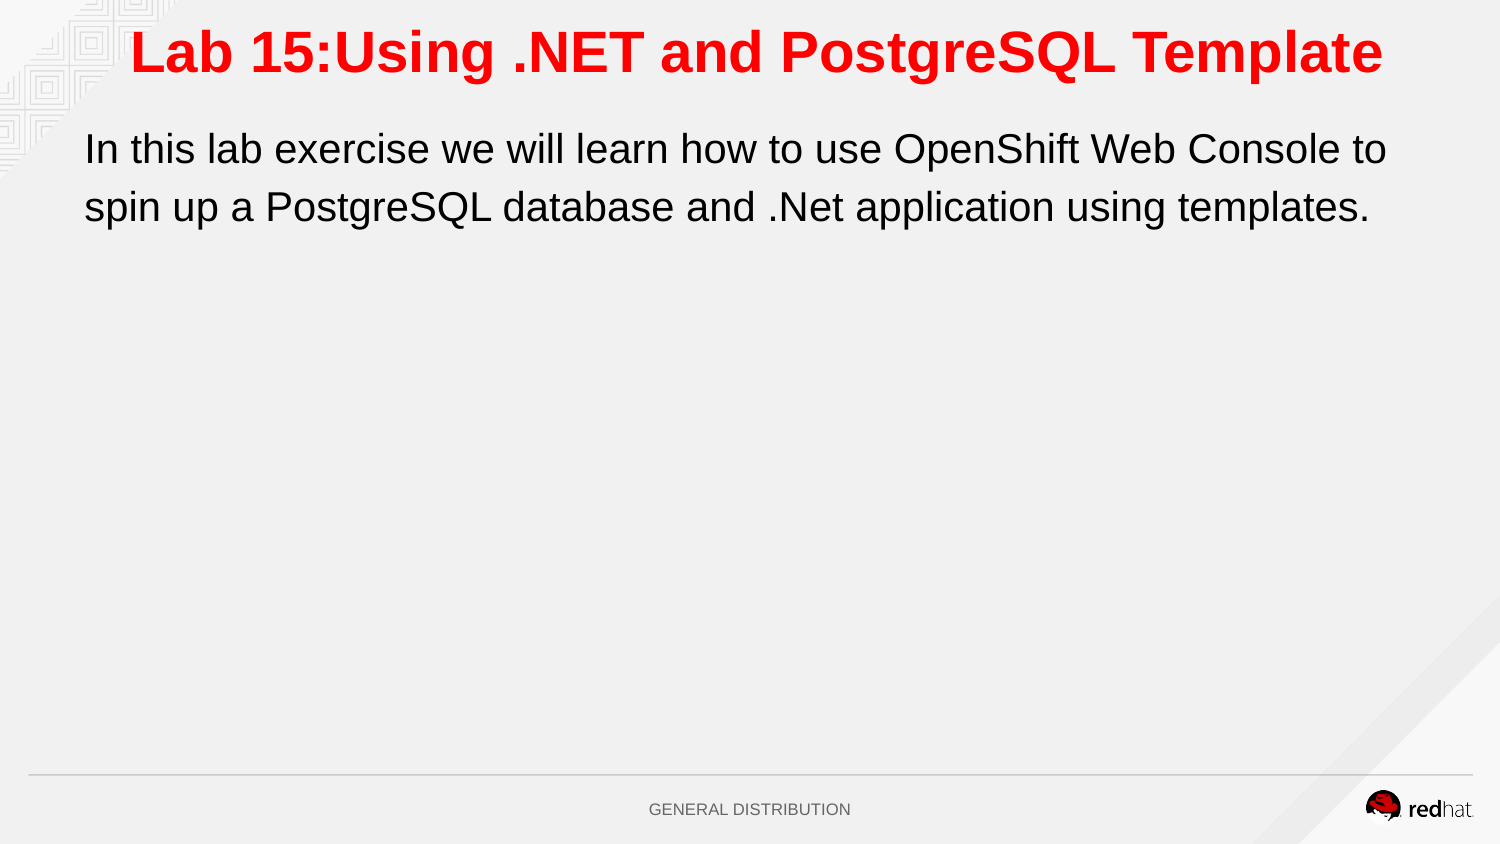

# Lab 15:Using .NET and PostgreSQL Template
In this lab exercise we will learn how to use OpenShift Web Console to spin up a PostgreSQL database and .Net application using templates.